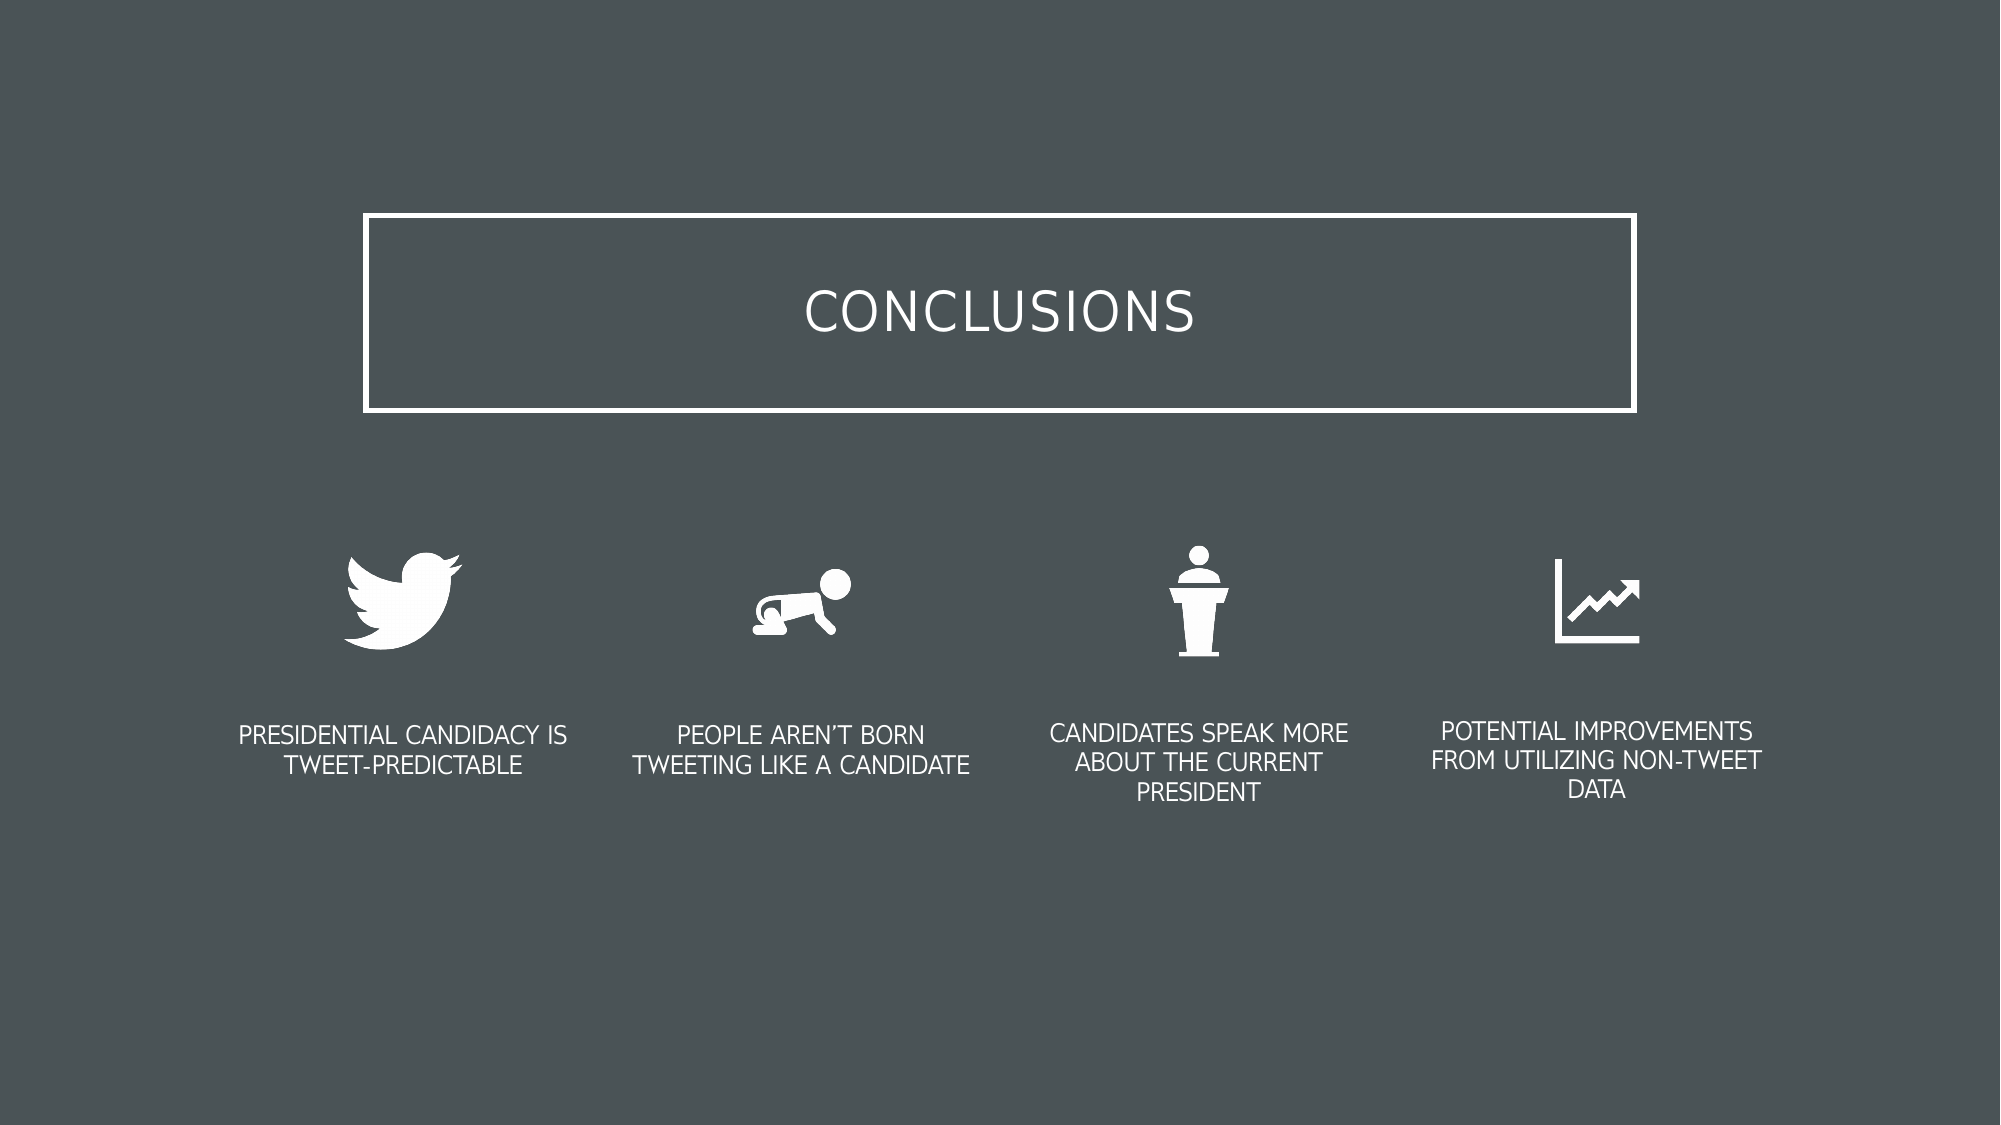

# Conclusions
Presidential candidacy is Tweet-predictable
People aren’t born Tweeting like a candidate
Candidates speak more about the current President
Potential improvements from utilizing non-Tweet data